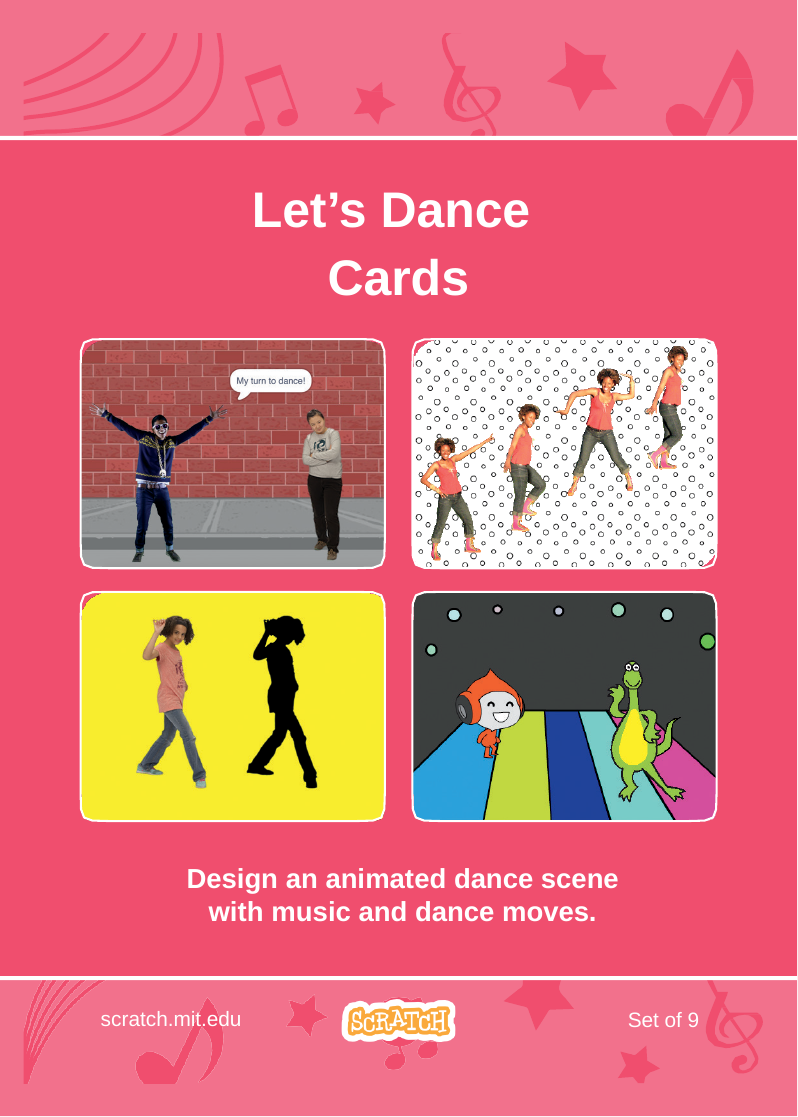

# Let’s Dance Cards

Design an animated dance scene with music and dance moves.

scratch.mit.edu
Set of 9